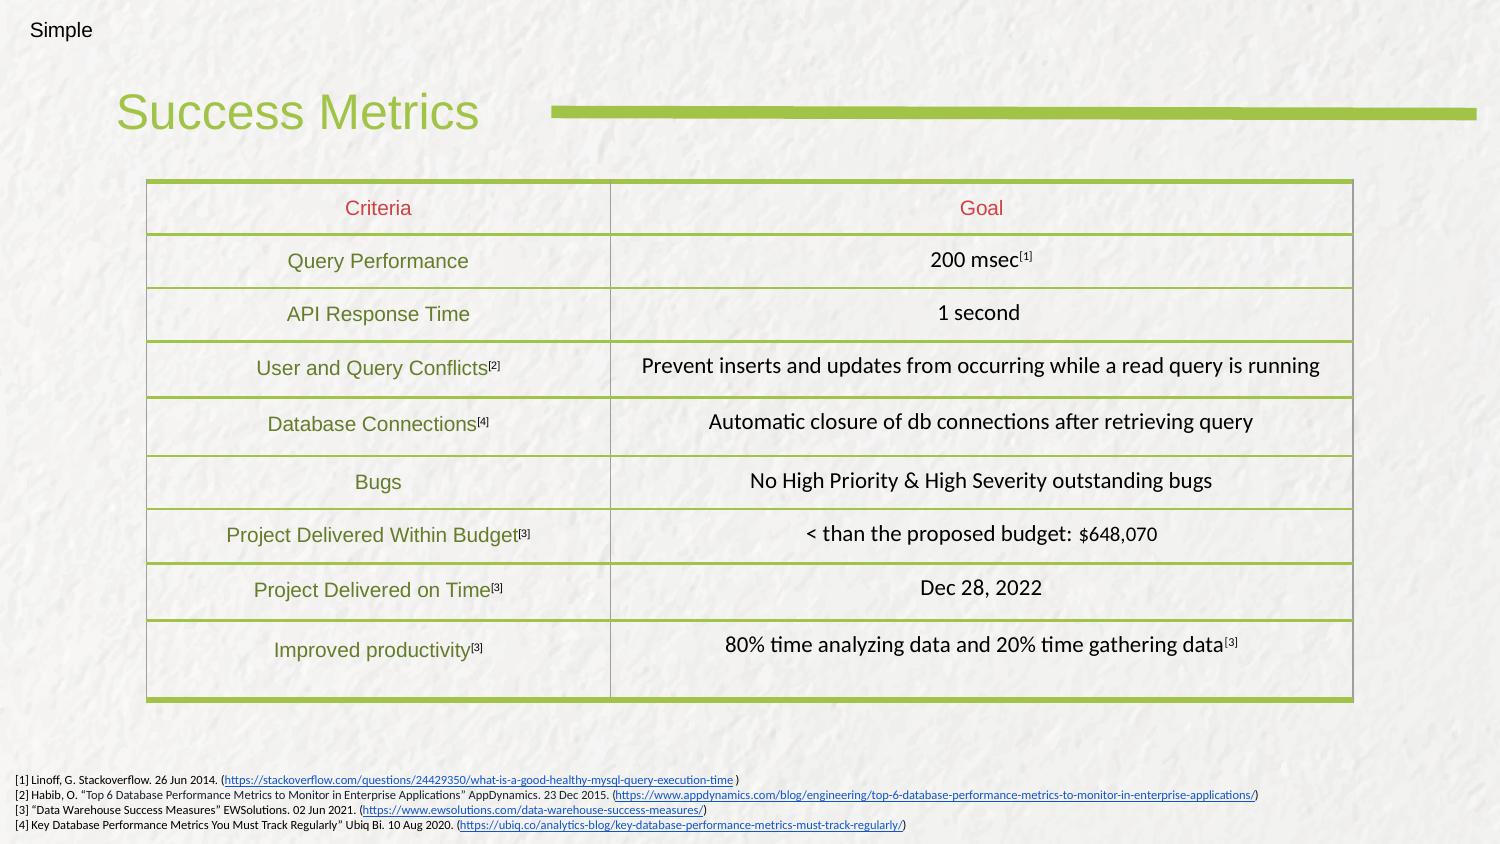

Simple
Success Metrics
| Criteria | Goal |
| --- | --- |
| Query Performance | 200 msec[1] |
| API Response Time | 1 second |
| User and Query Conflicts[2] | Prevent inserts and updates from occurring while a read query is running |
| Database Connections[4] | Automatic closure of db connections after retrieving query |
| Bugs | No High Priority & High Severity outstanding bugs |
| Project Delivered Within Budget[3] | < than the proposed budget: $648,070 |
| Project Delivered on Time[3] | Dec 28, 2022 |
| Improved productivity[3] | 80% time analyzing data and 20% time gathering data[3] |
[1] Linoff, G. Stackoverflow. 26 Jun 2014. (https://stackoverflow.com/questions/24429350/what-is-a-good-healthy-mysql-query-execution-time )
[2] Habib, O. “Top 6 Database Performance Metrics to Monitor in Enterprise Applications” AppDynamics. 23 Dec 2015. (https://www.appdynamics.com/blog/engineering/top-6-database-performance-metrics-to-monitor-in-enterprise-applications/)
[3] “Data Warehouse Success Measures” EWSolutions. 02 Jun 2021. (https://www.ewsolutions.com/data-warehouse-success-measures/)
[4] Key Database Performance Metrics You Must Track Regularly” Ubiq Bi. 10 Aug 2020. (https://ubiq.co/analytics-blog/key-database-performance-metrics-must-track-regularly/)